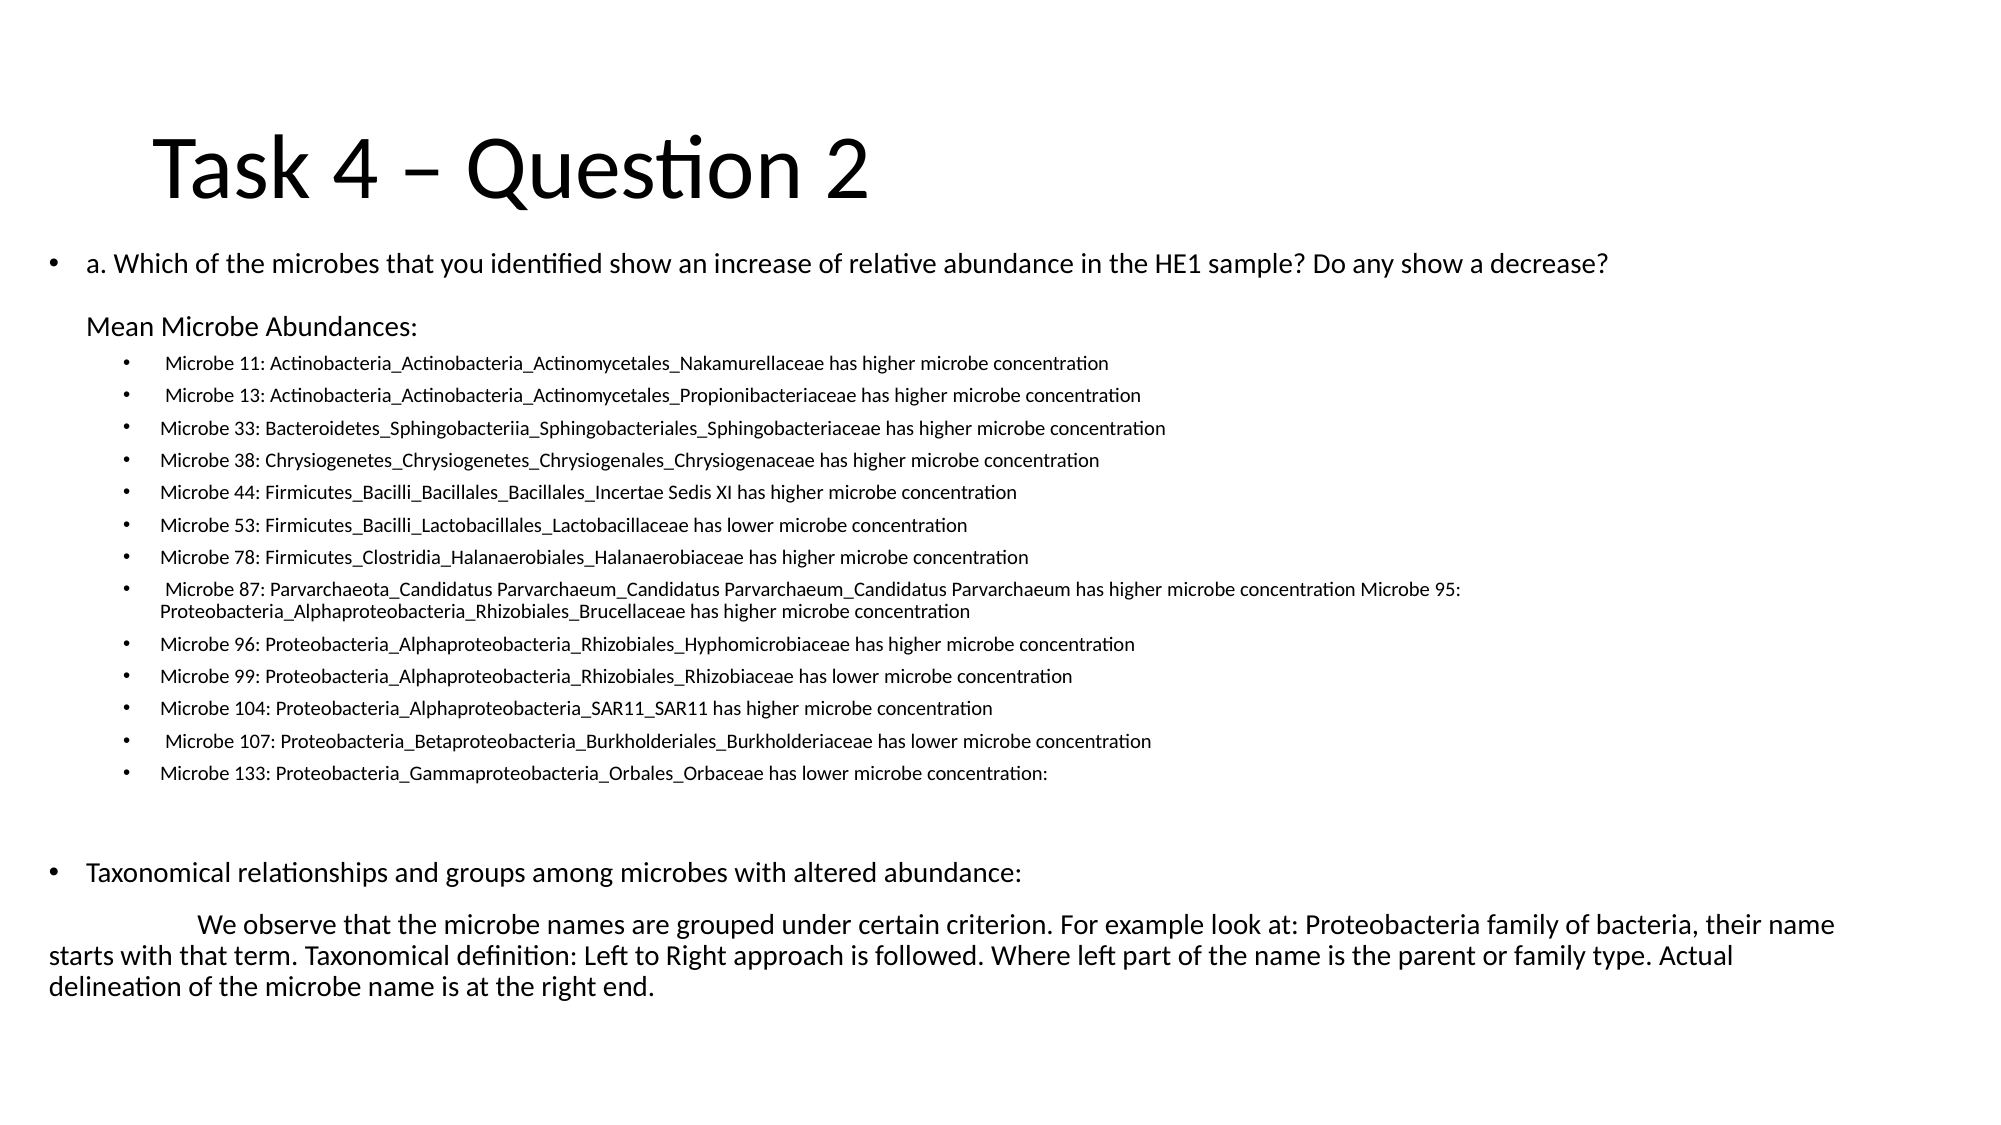

# Task 4 – Question 2
a. Which of the microbes that you identified show an increase of relative abundance in the HE1 sample? Do any show a decrease?
Mean Microbe Abundances:
 Microbe 11: Actinobacteria_Actinobacteria_Actinomycetales_Nakamurellaceae has higher microbe concentration
 Microbe 13: Actinobacteria_Actinobacteria_Actinomycetales_Propionibacteriaceae has higher microbe concentration
Microbe 33: Bacteroidetes_Sphingobacteriia_Sphingobacteriales_Sphingobacteriaceae has higher microbe concentration
Microbe 38: Chrysiogenetes_Chrysiogenetes_Chrysiogenales_Chrysiogenaceae has higher microbe concentration
Microbe 44: Firmicutes_Bacilli_Bacillales_Bacillales_Incertae Sedis XI has higher microbe concentration
Microbe 53: Firmicutes_Bacilli_Lactobacillales_Lactobacillaceae has lower microbe concentration
Microbe 78: Firmicutes_Clostridia_Halanaerobiales_Halanaerobiaceae has higher microbe concentration
 Microbe 87: Parvarchaeota_Candidatus Parvarchaeum_Candidatus Parvarchaeum_Candidatus Parvarchaeum has higher microbe concentration Microbe 95: Proteobacteria_Alphaproteobacteria_Rhizobiales_Brucellaceae has higher microbe concentration
Microbe 96: Proteobacteria_Alphaproteobacteria_Rhizobiales_Hyphomicrobiaceae has higher microbe concentration
Microbe 99: Proteobacteria_Alphaproteobacteria_Rhizobiales_Rhizobiaceae has lower microbe concentration
Microbe 104: Proteobacteria_Alphaproteobacteria_SAR11_SAR11 has higher microbe concentration
 Microbe 107: Proteobacteria_Betaproteobacteria_Burkholderiales_Burkholderiaceae has lower microbe concentration
Microbe 133: Proteobacteria_Gammaproteobacteria_Orbales_Orbaceae has lower microbe concentration:

Taxonomical relationships and groups among microbes with altered abundance:
	We observe that the microbe names are grouped under certain criterion. For example look at: Proteobacteria family of bacteria, their name starts with that term. Taxonomical definition: Left to Right approach is followed. Where left part of the name is the parent or family type. Actual delineation of the microbe name is at the right end.